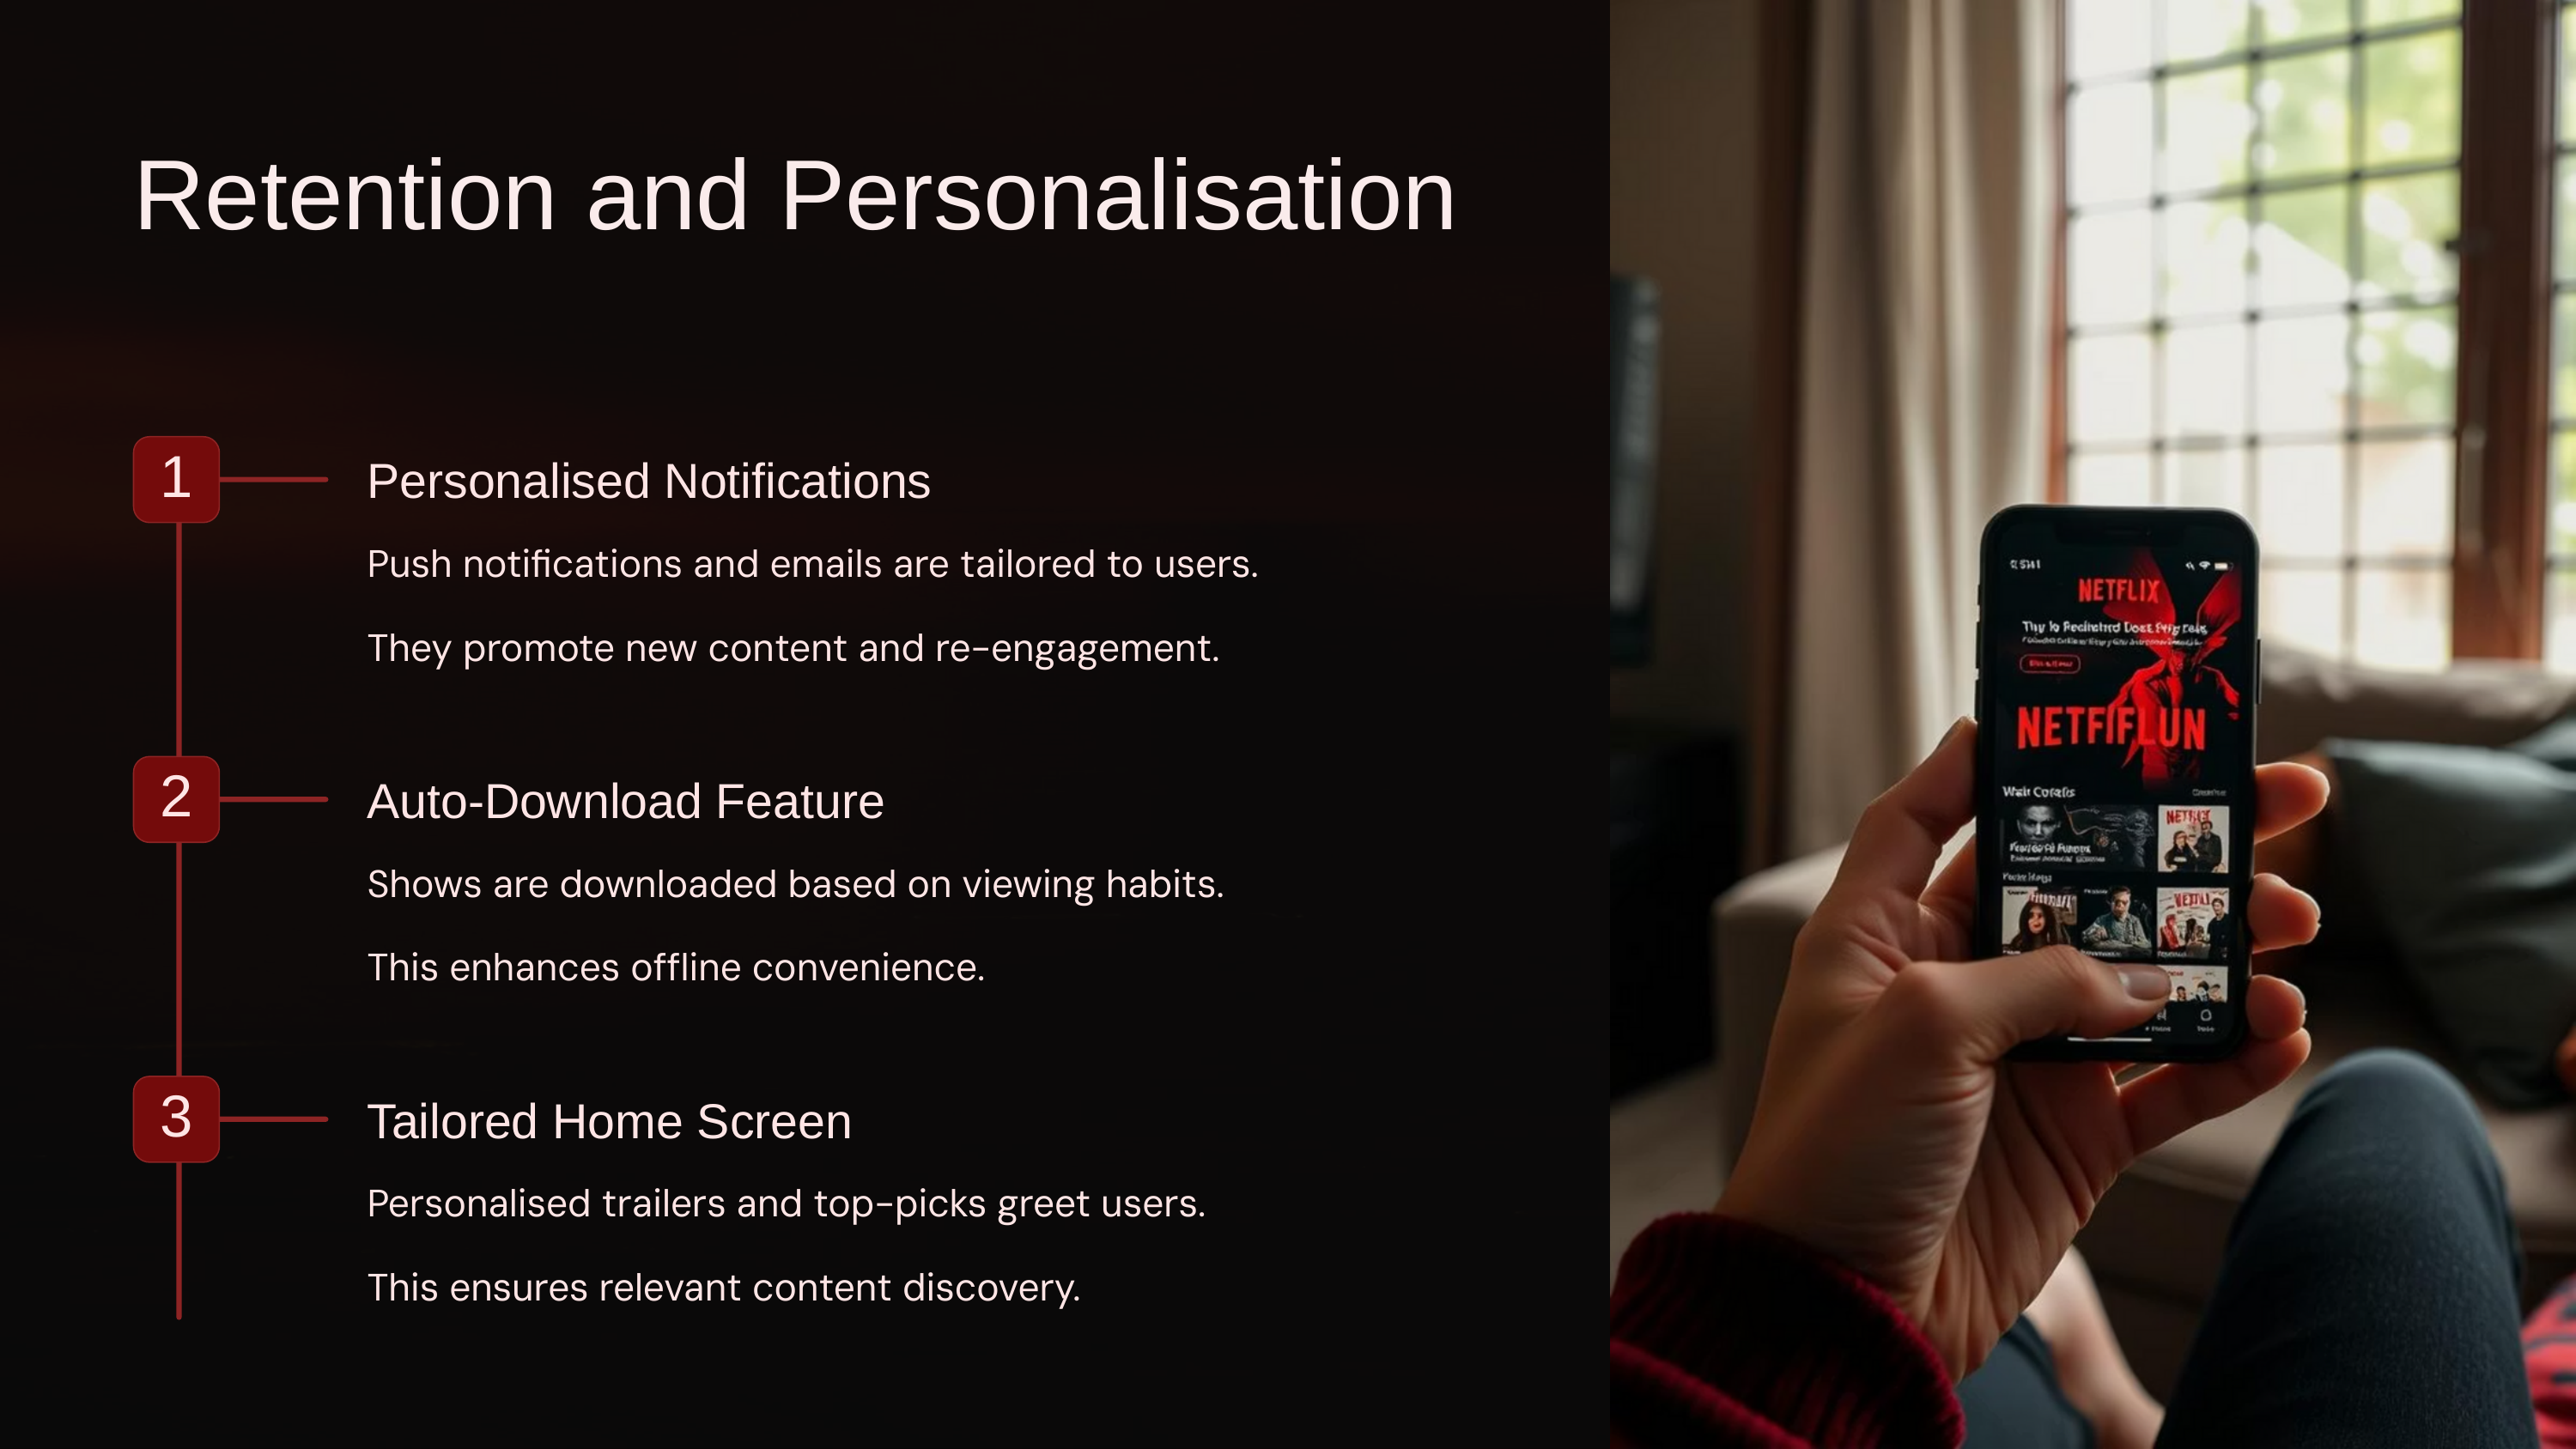

Retention and Personalisation

Personalised Notifications
1

Push notifications and emails are tailored to users.
They promote new content and re-engagement.

Auto-Download Feature
2

Shows are downloaded based on viewing habits.
This enhances offline convenience.

Tailored Home Screen
3

Personalised trailers and top-picks greet users.
This ensures relevant content discovery.